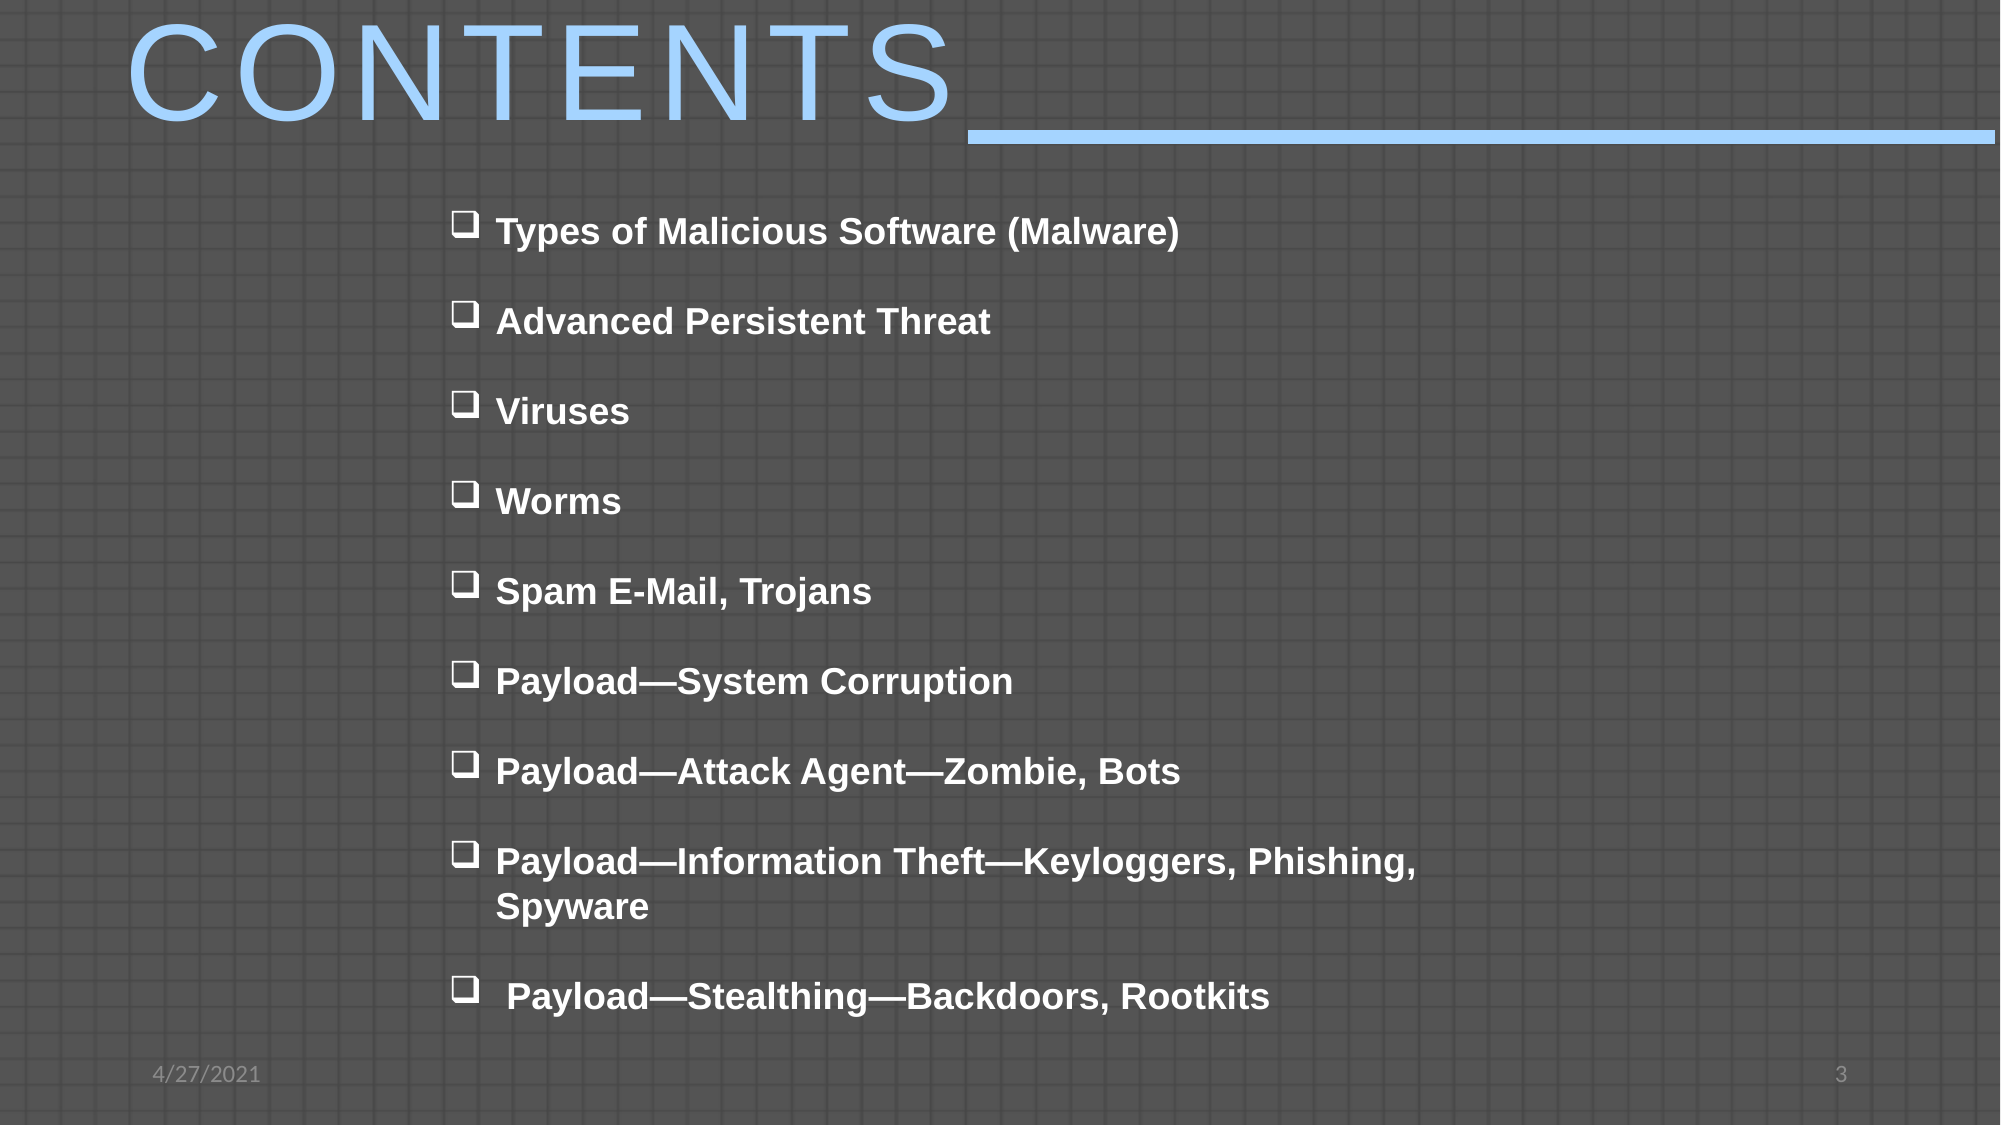

CONTENTS

Types of Malicious Software (Malware)

Advanced Persistent Threat

Viruses

Worms

Spam E-Mail, Trojans

Payload—System Corruption

Payload—Attack Agent—Zombie, Bots

Payload—Information Theft—Keyloggers, Phishing, Spyware

 Payload—Stealthing—Backdoors, Rootkits

4/27/2021
3